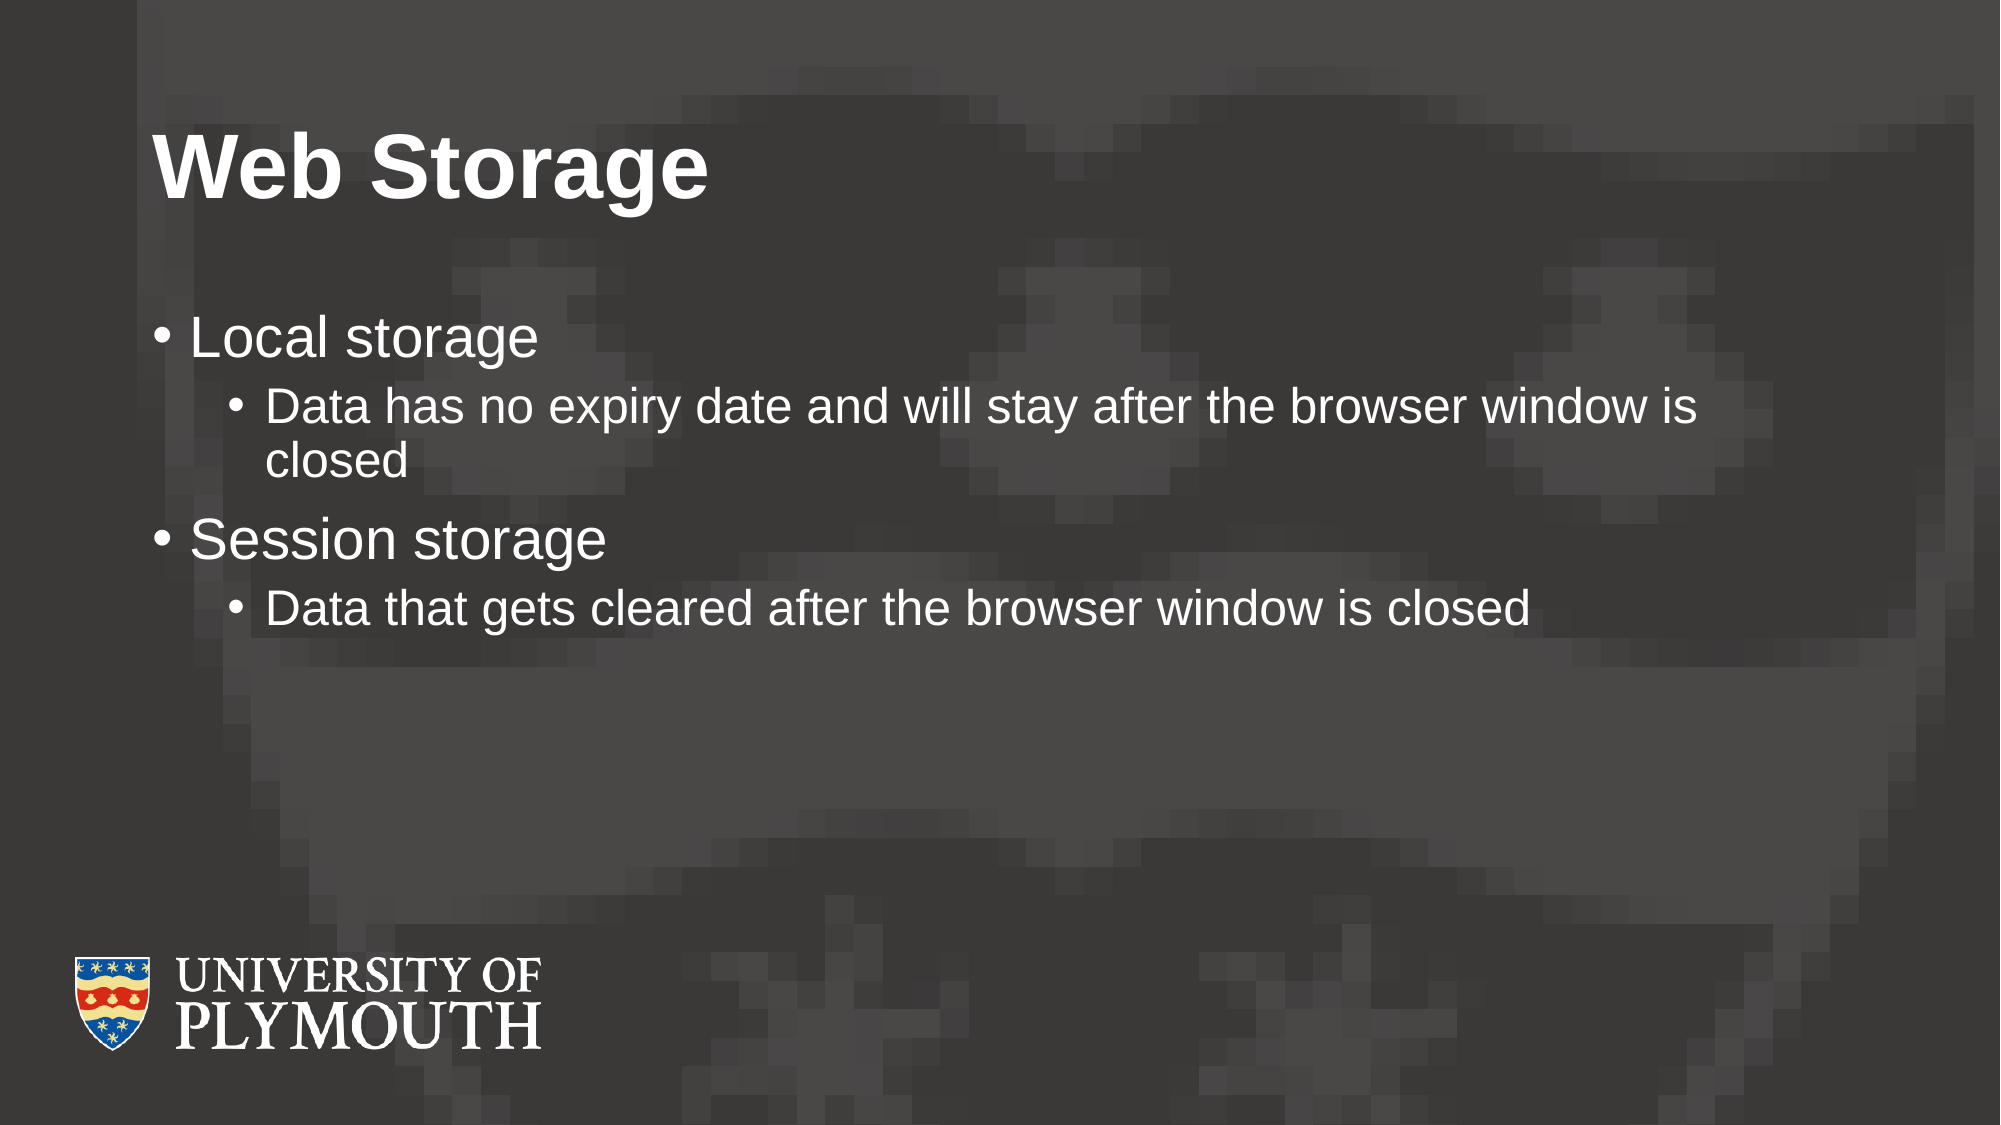

# Web Storage
Local storage
Data has no expiry date and will stay after the browser window is closed
Session storage
Data that gets cleared after the browser window is closed